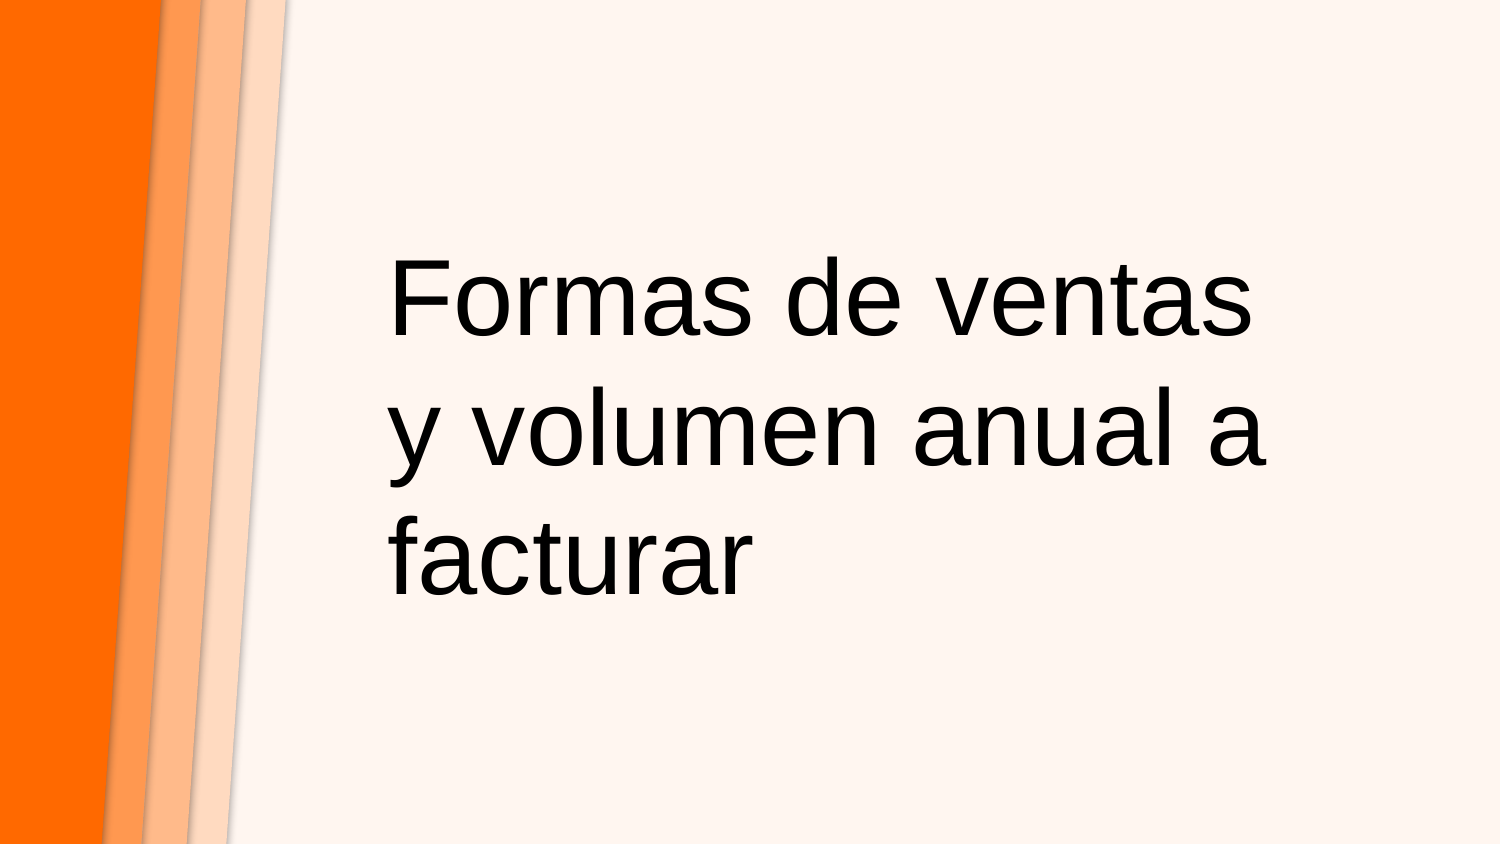

# Formas de ventas y volumen anual a facturar